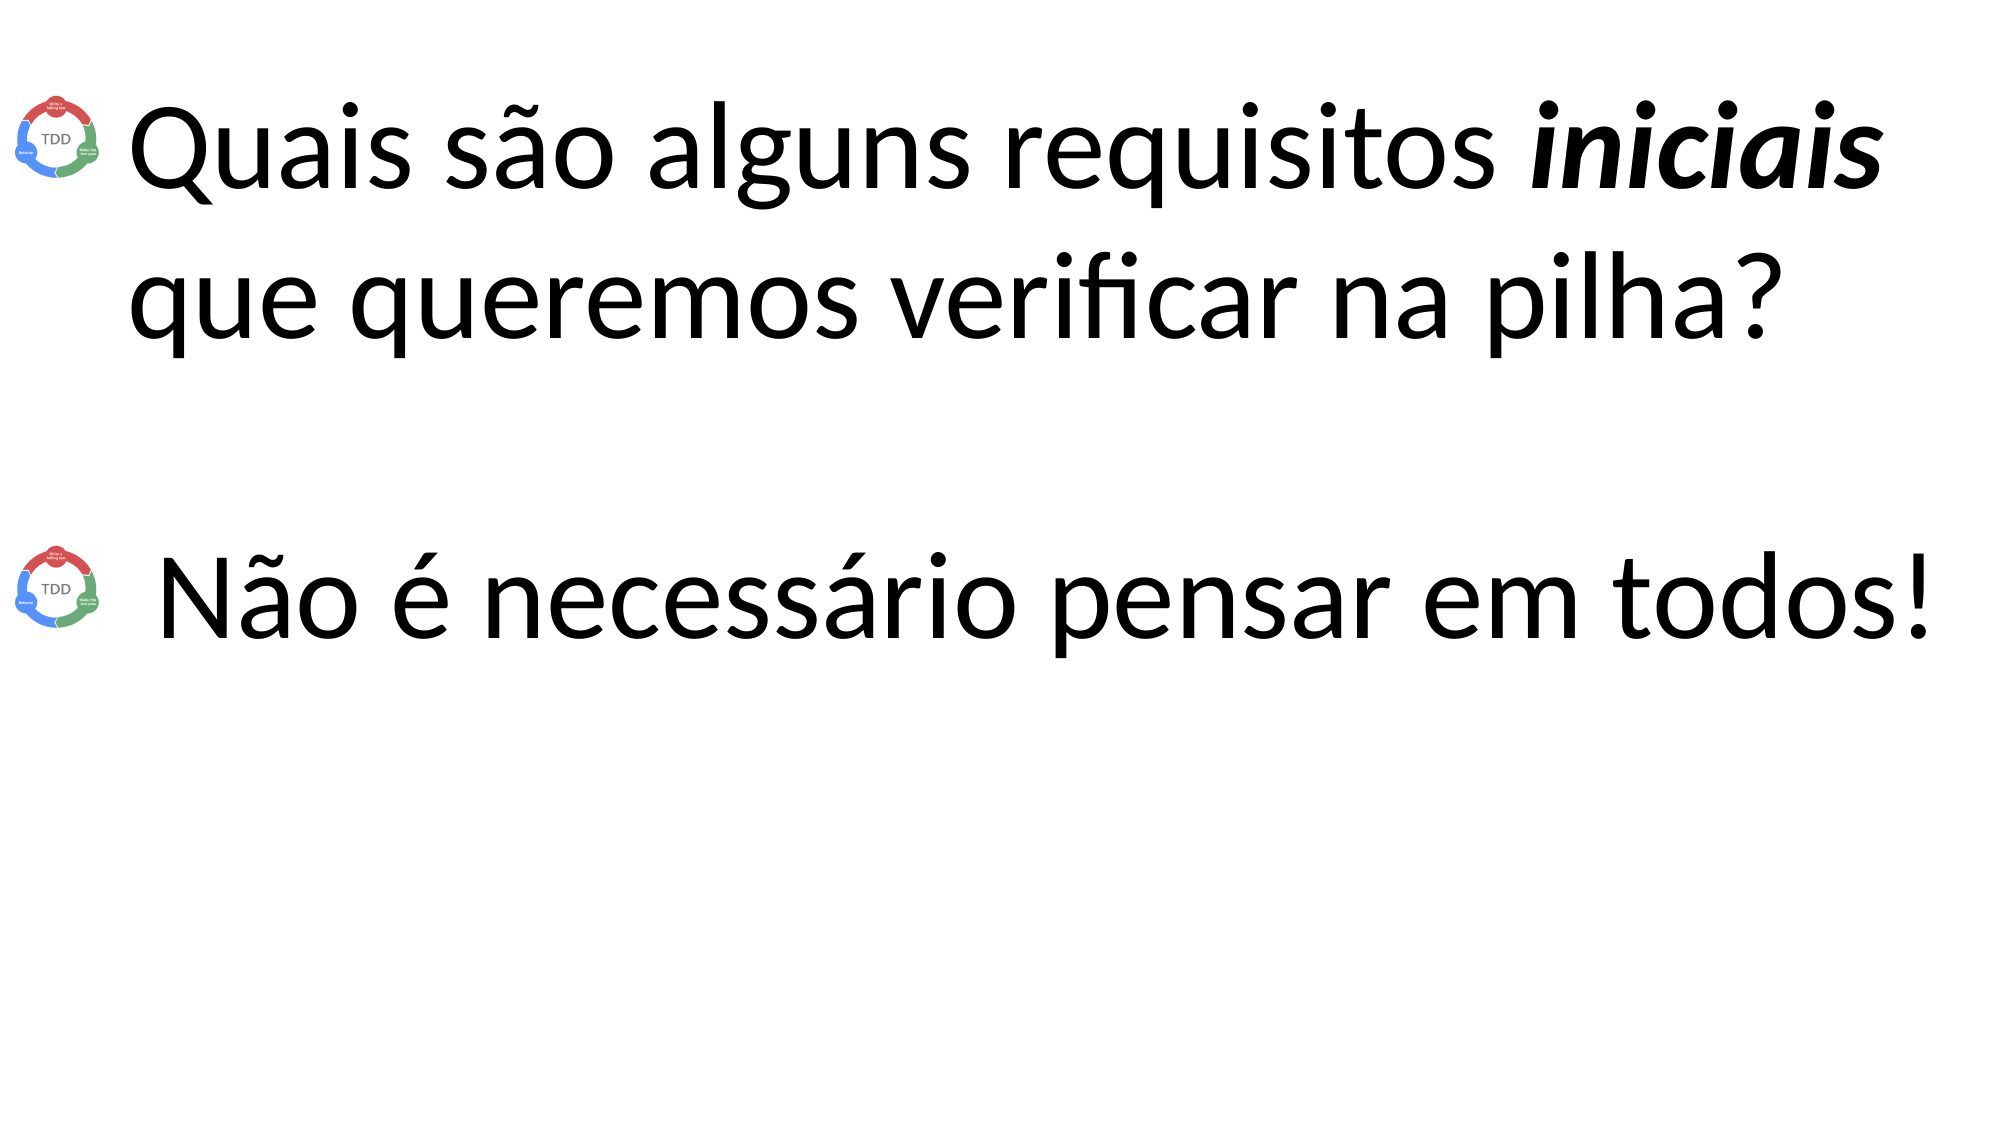

Quais são alguns requisitos iniciais que queremos verificar na pilha?

 Não é necessário pensar em todos!